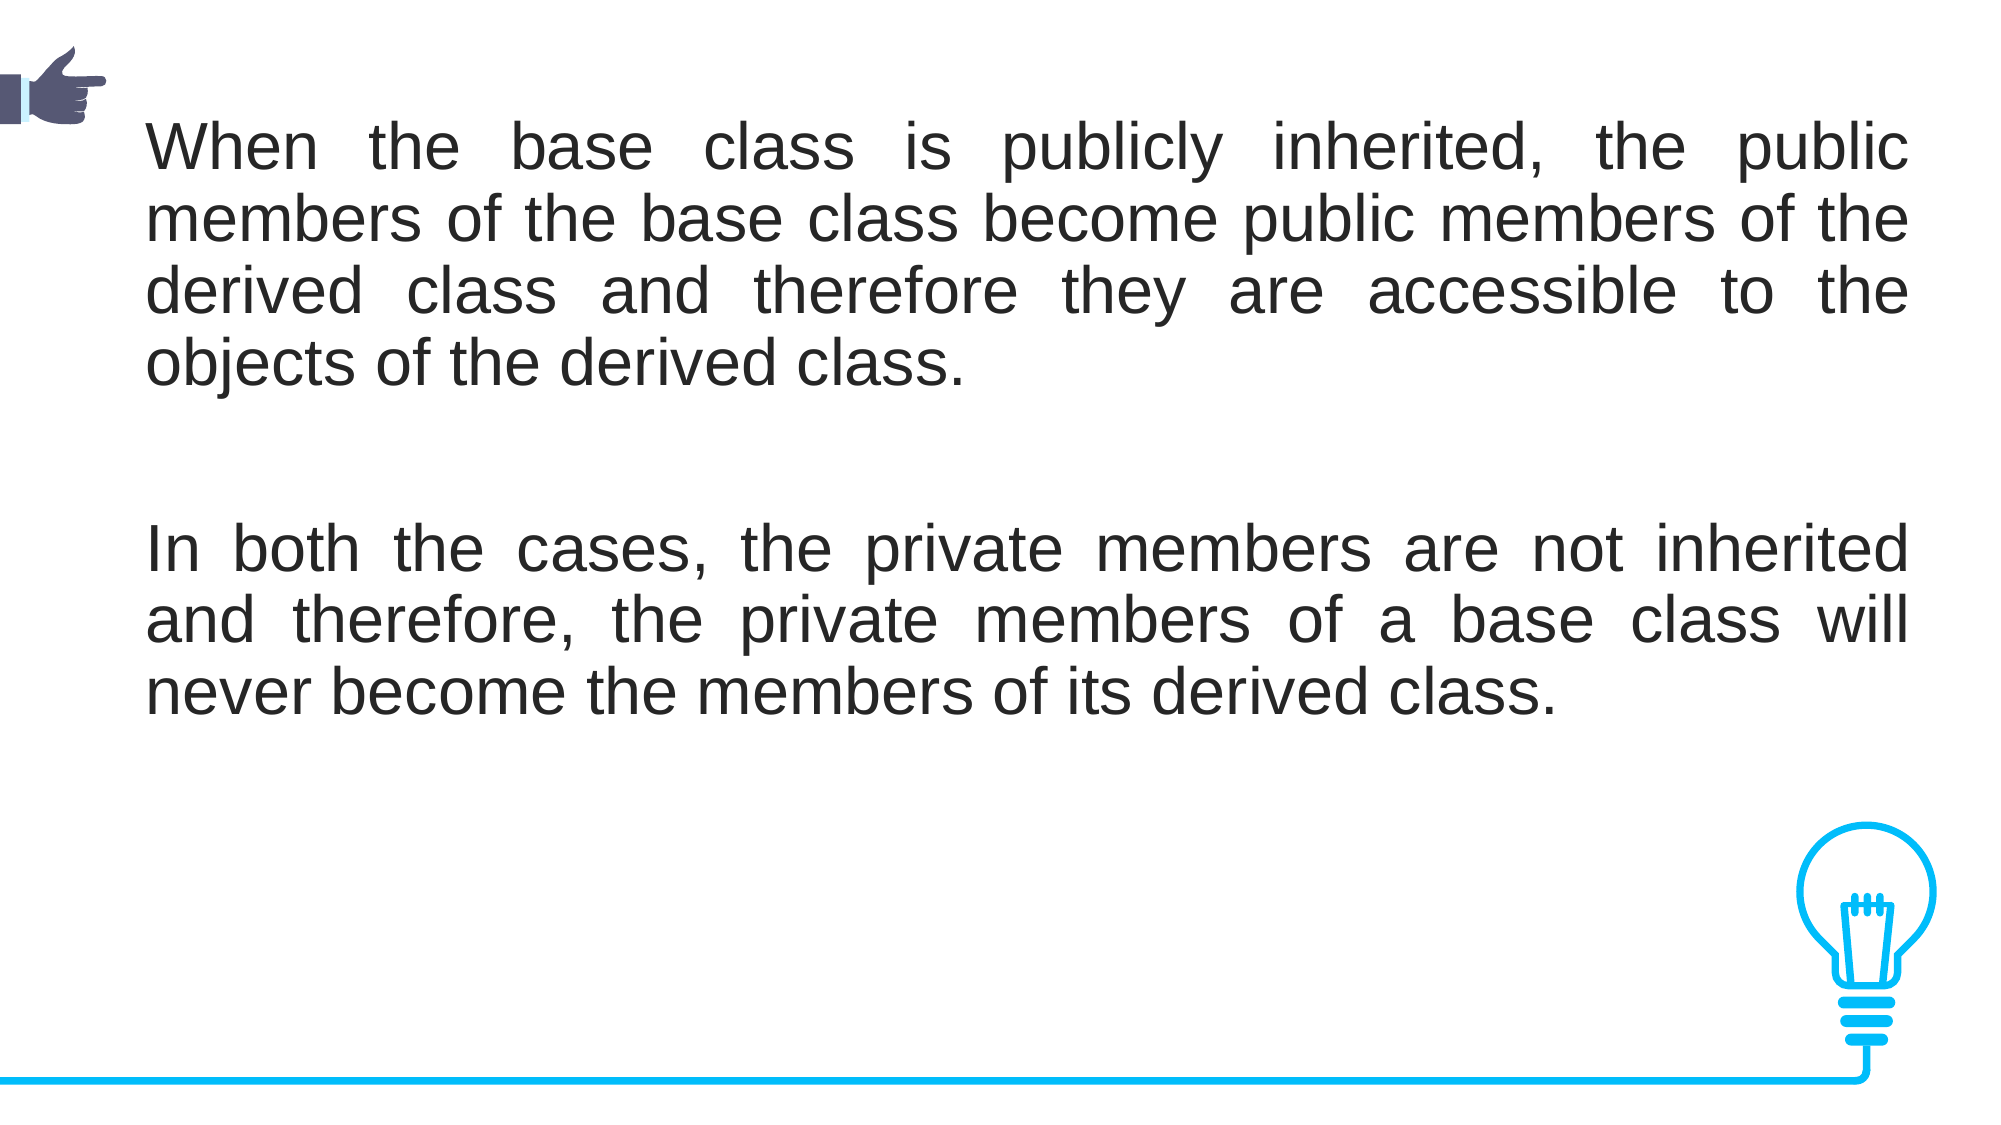

When the base class is publicly inherited, the public members of the base class become public members of the derived class and therefore they are accessible to the objects of the derived class.

In both the cases, the private members are not inherited and therefore, the private members of a base class will never become the members of its derived class.